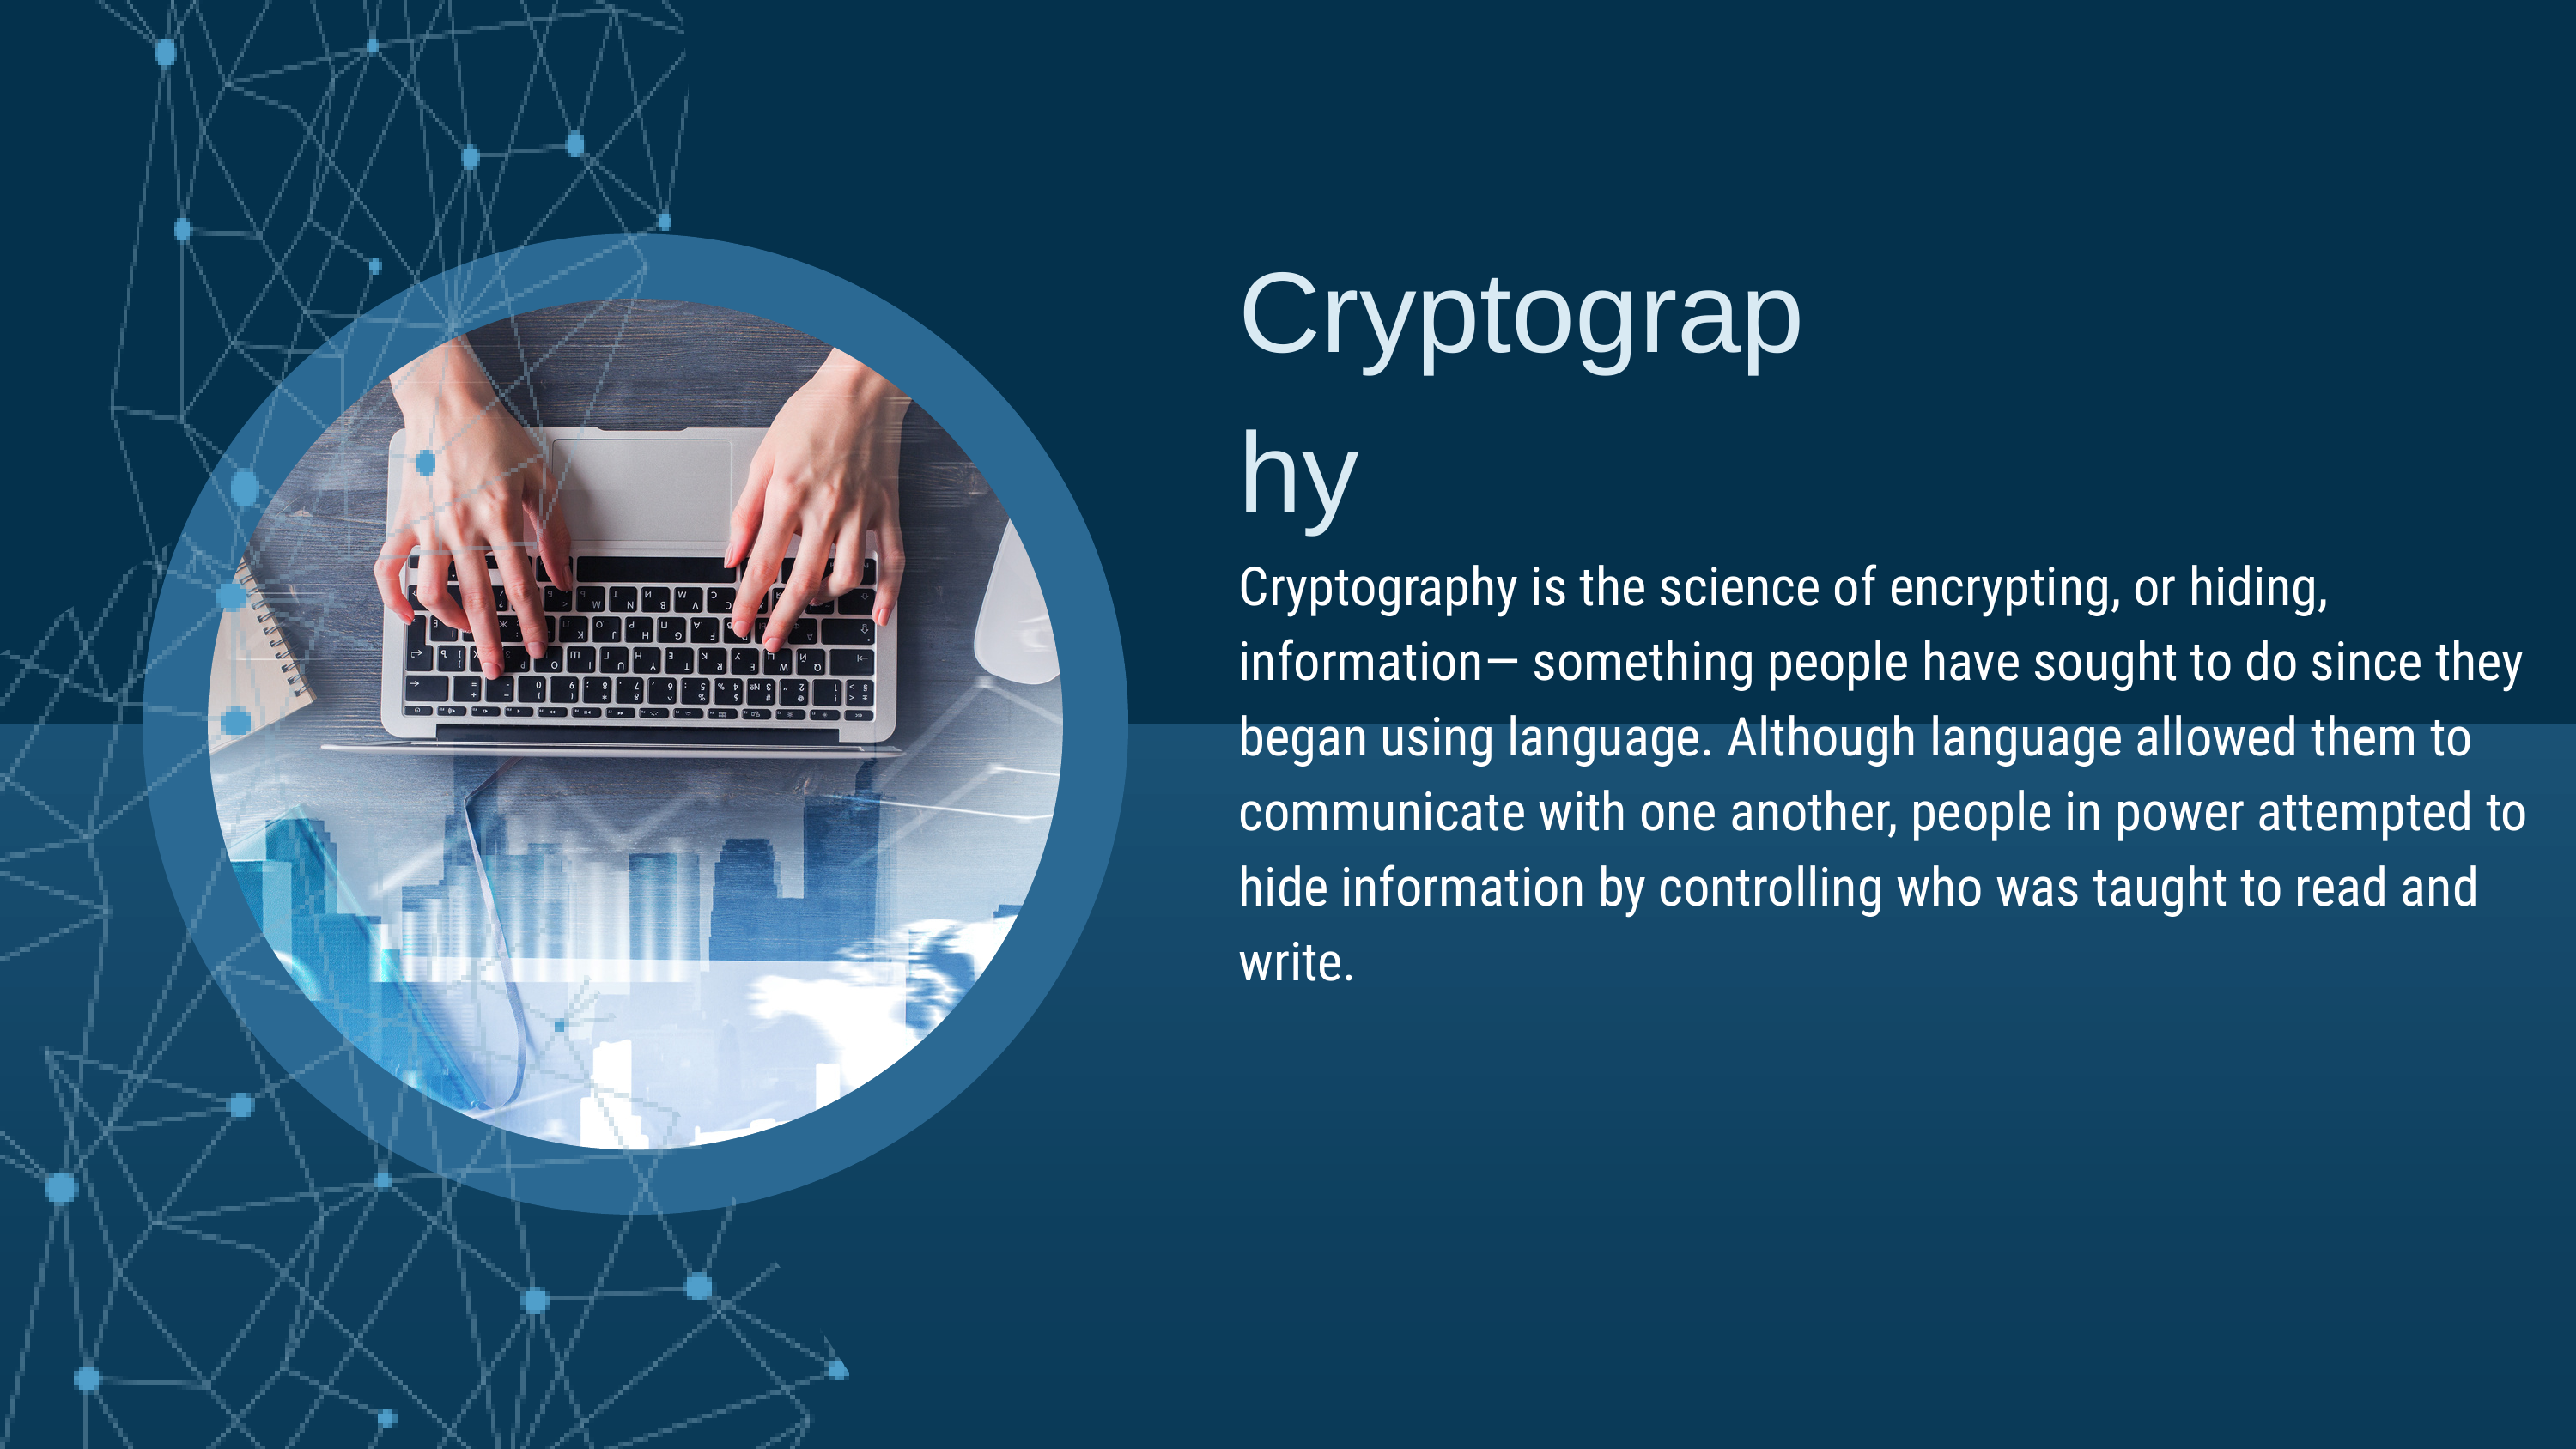

Cryptography

Cryptography is the science of encrypting, or hiding, information— something people have sought to do since they began using language. Although language allowed them to communicate with one another, people in power attempted to hide information by controlling who was taught to read and write.